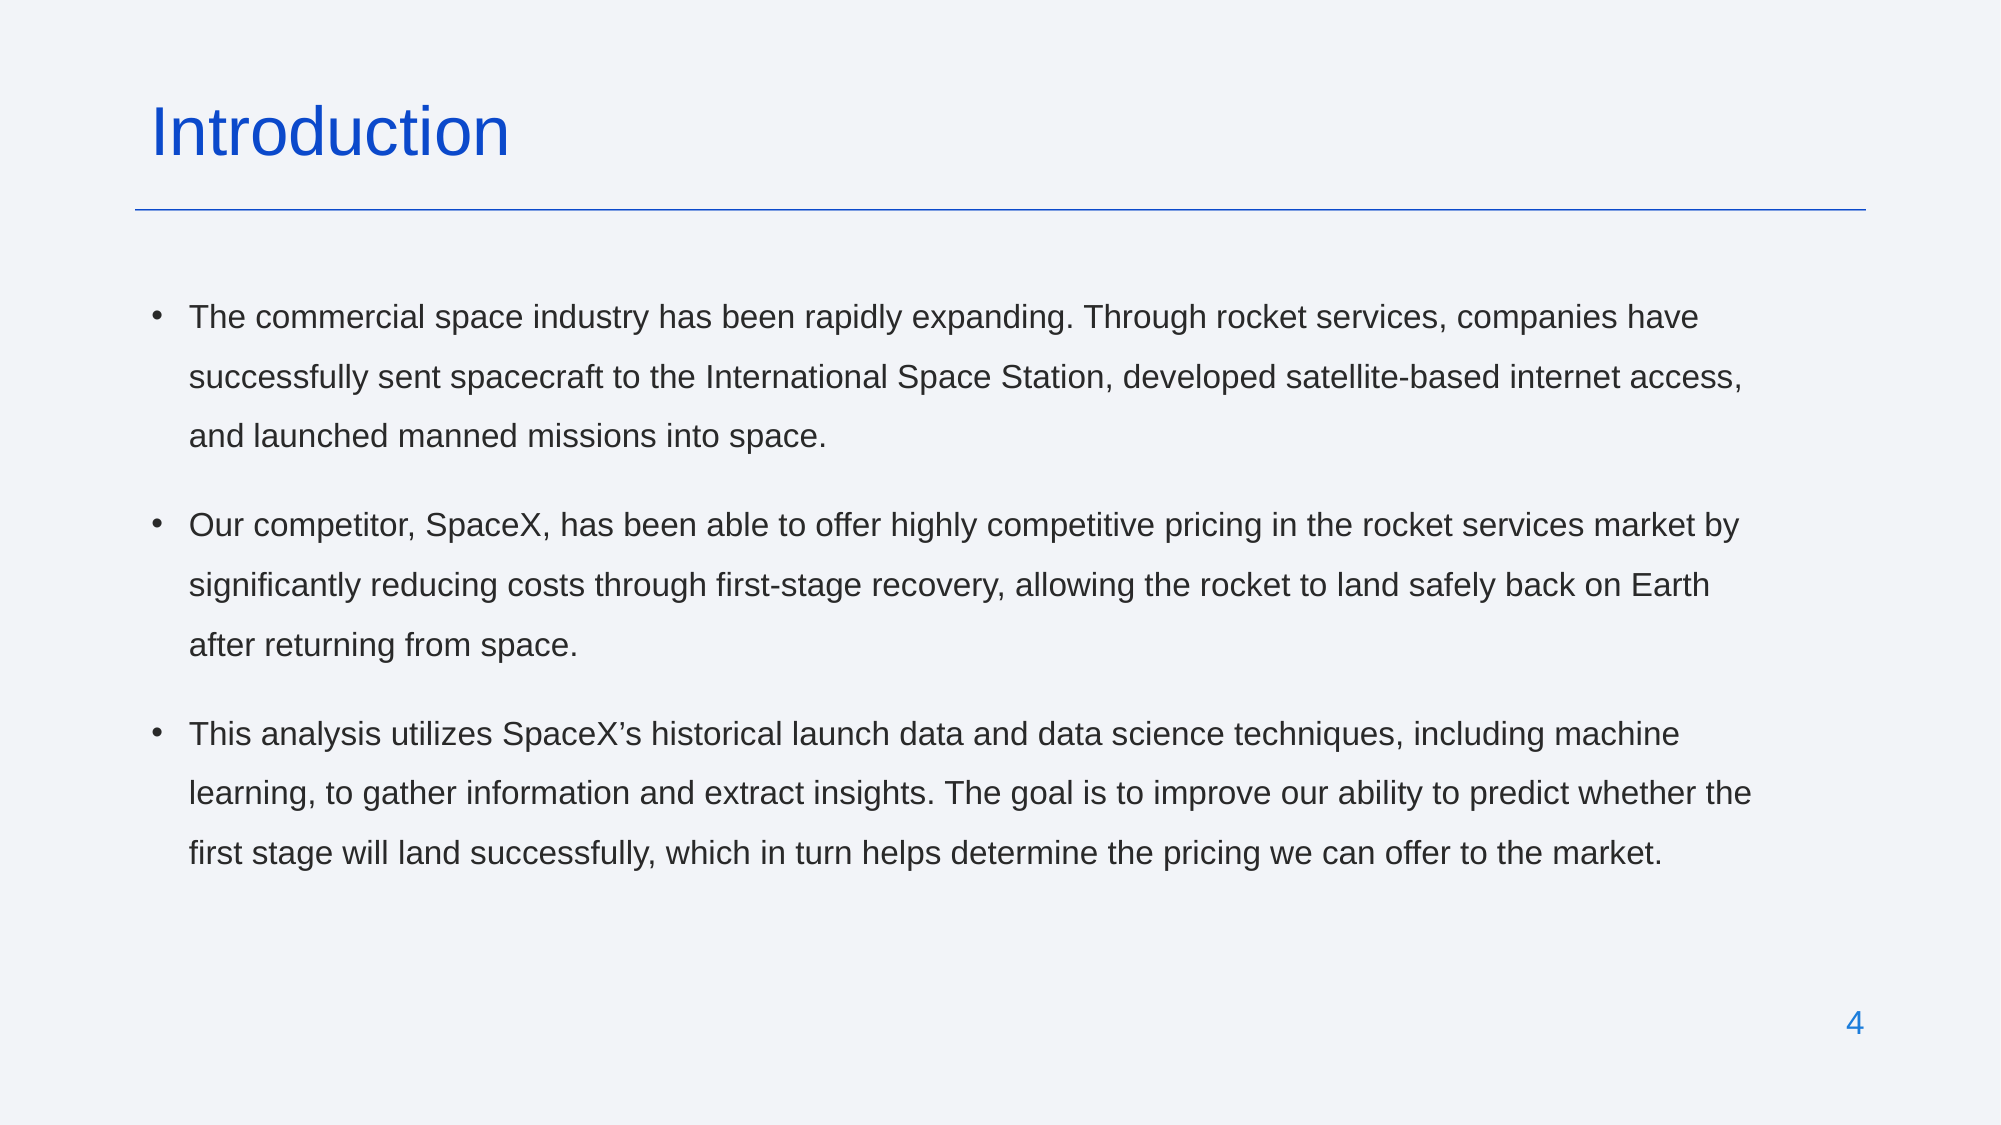

Introduction
The commercial space industry has been rapidly expanding. Through rocket services, companies have successfully sent spacecraft to the International Space Station, developed satellite-based internet access, and launched manned missions into space.
Our competitor, SpaceX, has been able to offer highly competitive pricing in the rocket services market by significantly reducing costs through first-stage recovery, allowing the rocket to land safely back on Earth after returning from space.
This analysis utilizes SpaceX’s historical launch data and data science techniques, including machine learning, to gather information and extract insights. The goal is to improve our ability to predict whether the first stage will land successfully, which in turn helps determine the pricing we can offer to the market.

4